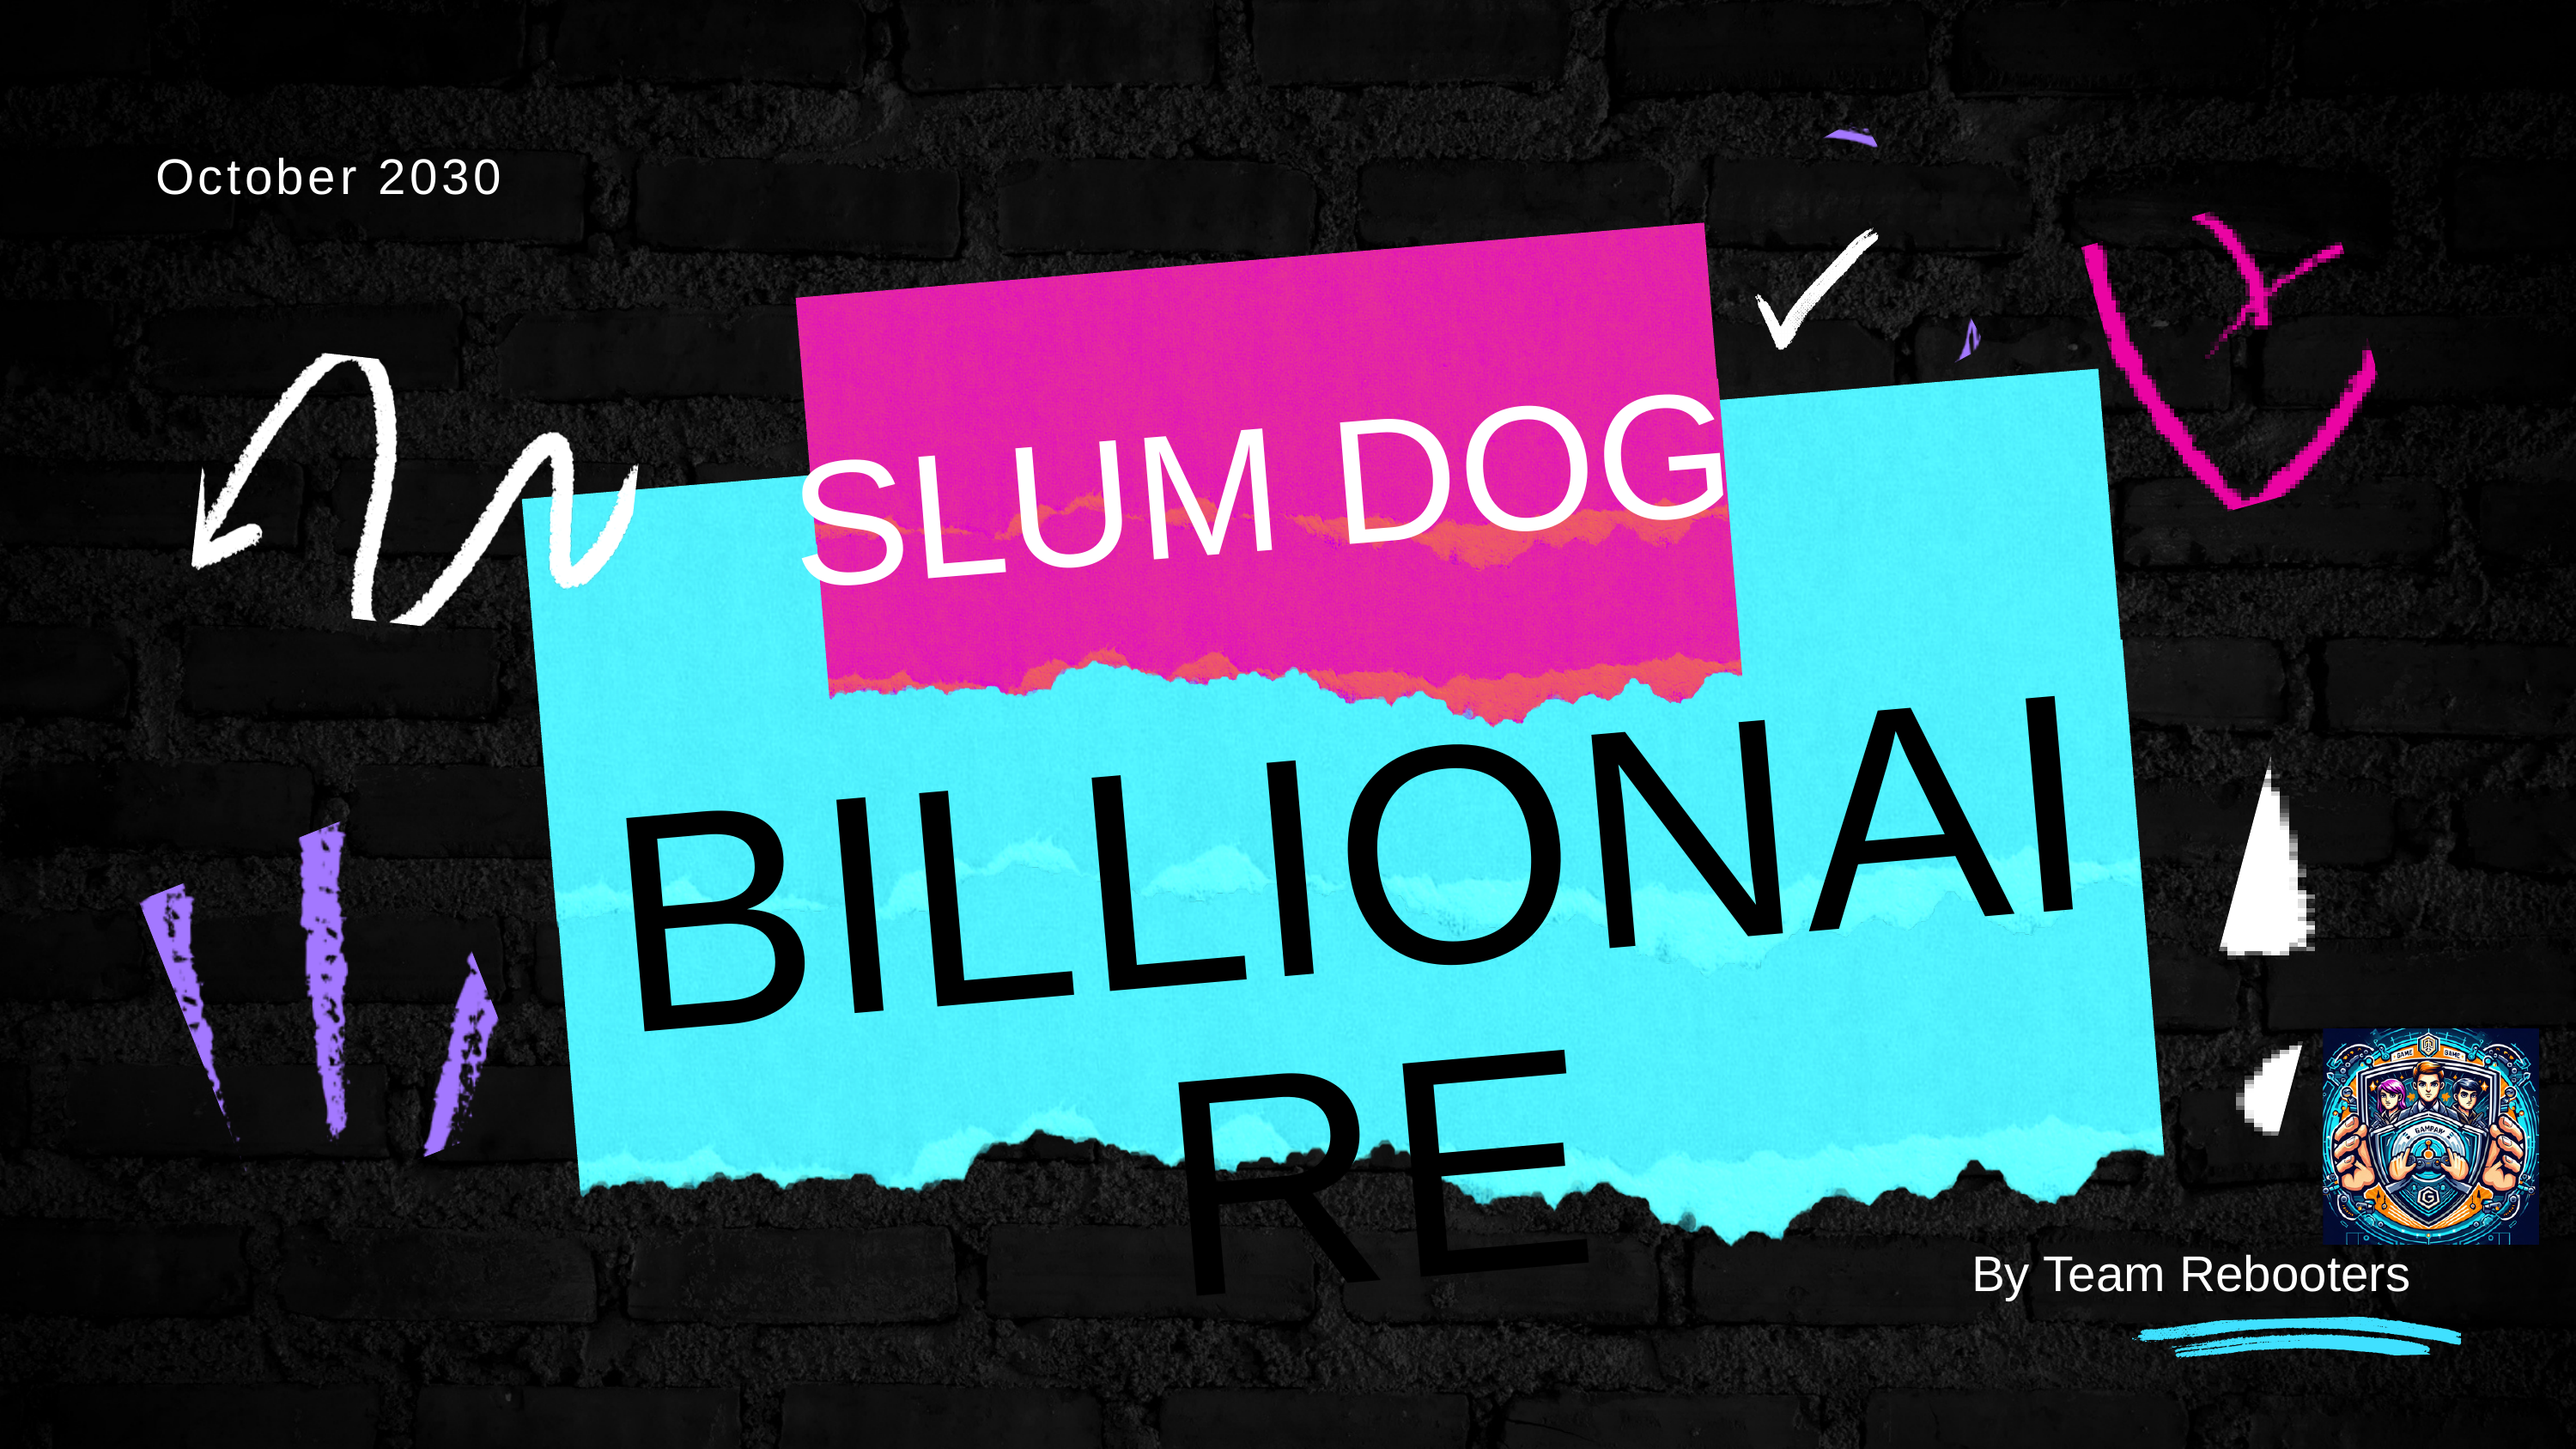

October 2030

SLUM DOG

BILLIONAIRE

By Team Rebooters